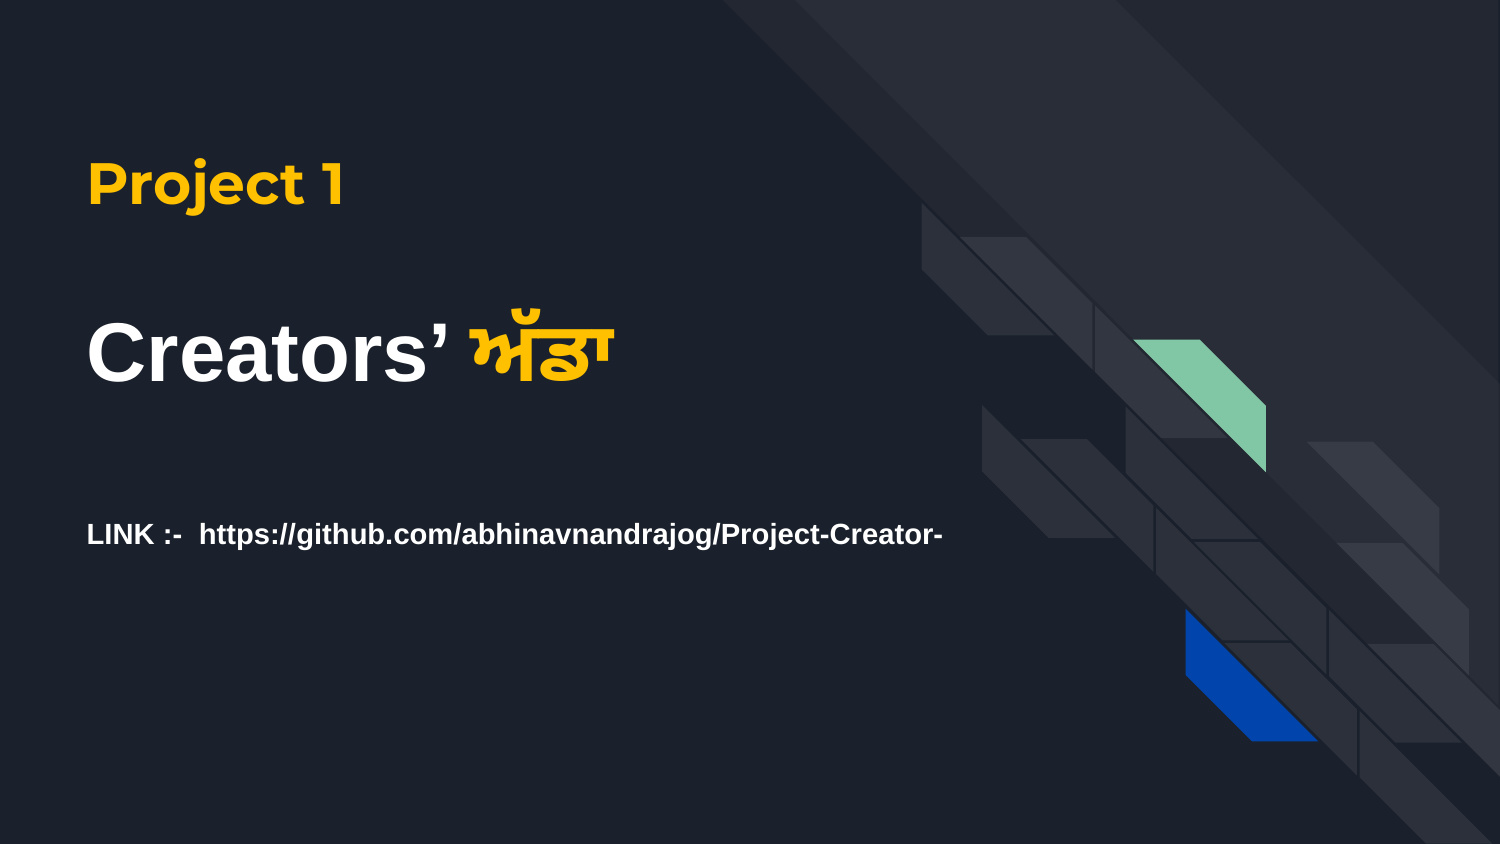

# Project 1
Creators’ ਅੱਡਾ

LINK :-  https://github.com/abhinavnandrajog/Project-Creator-